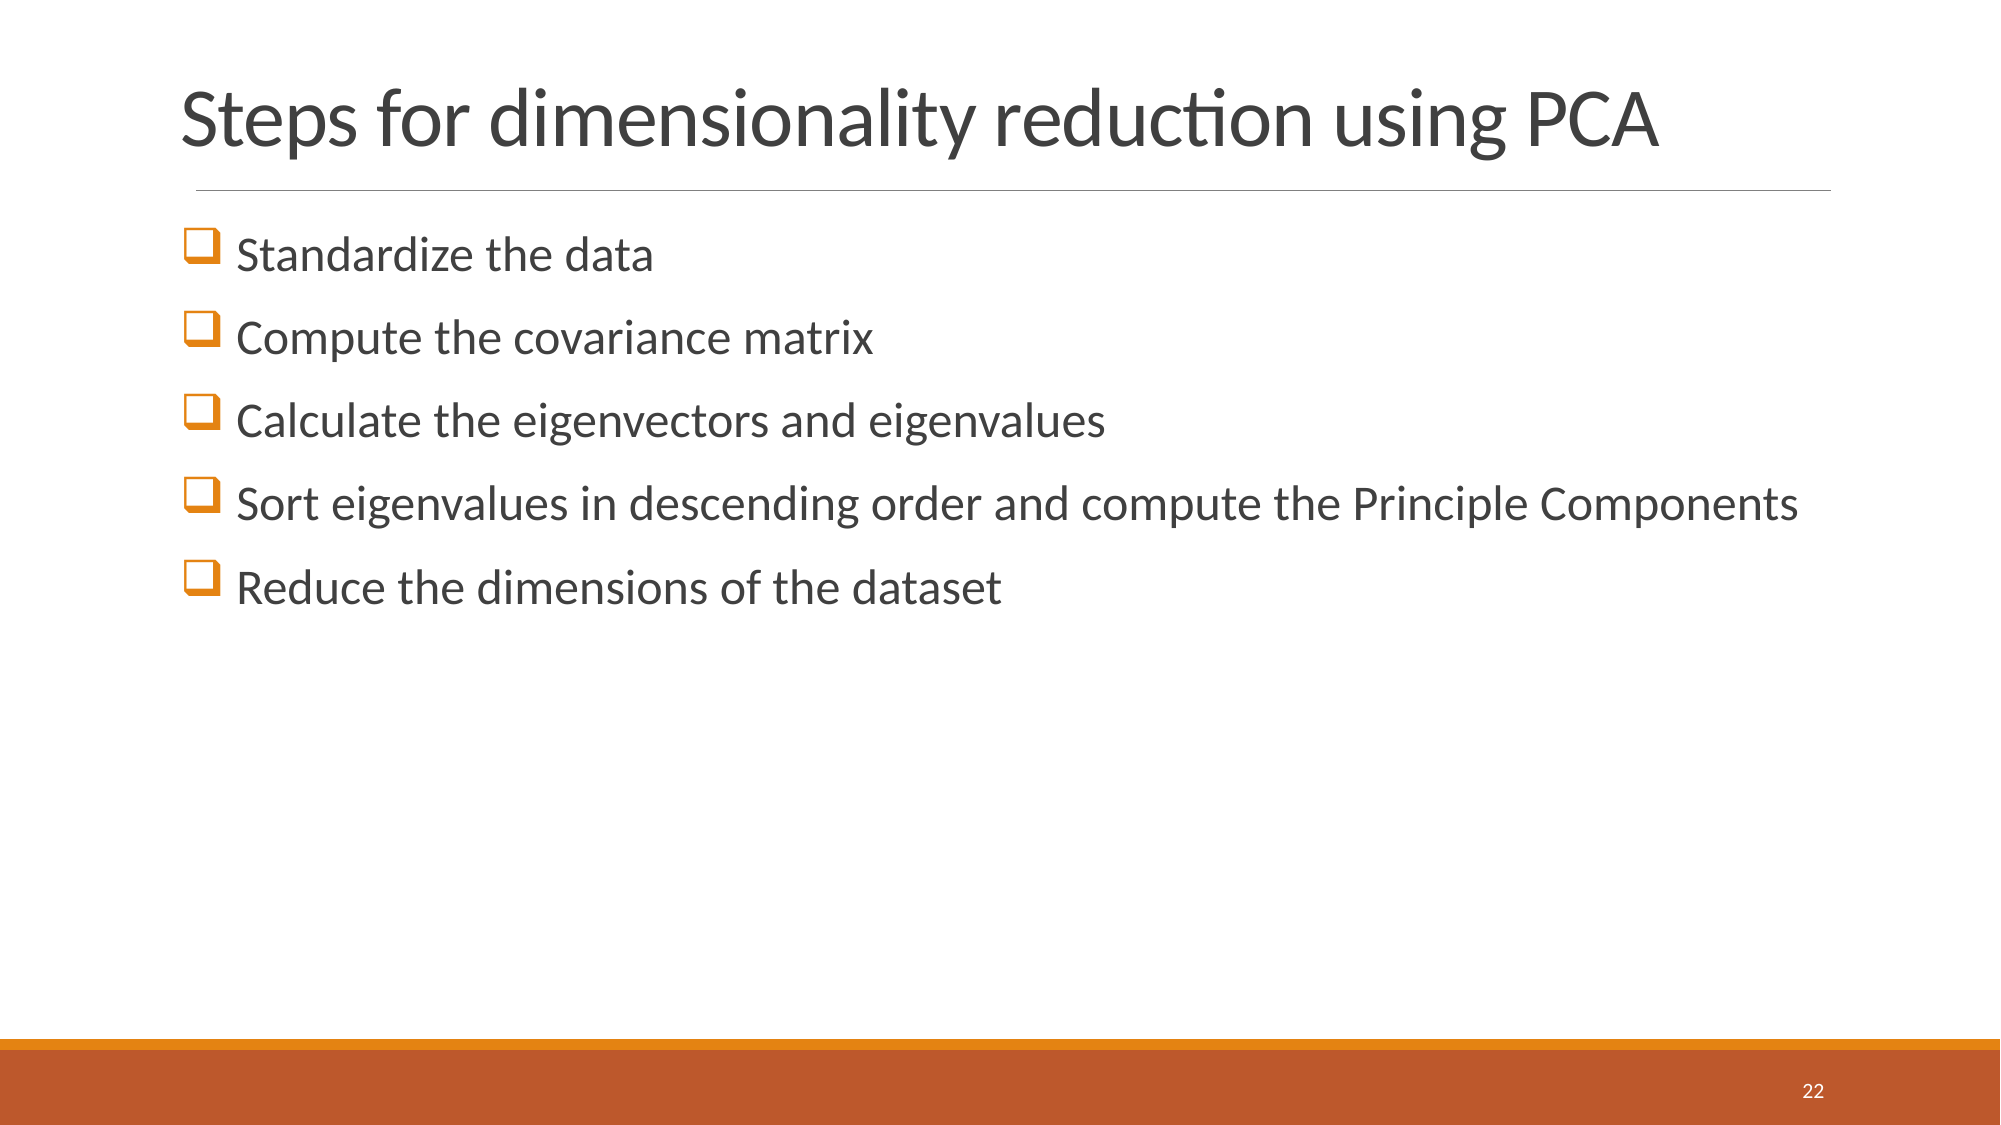

# Steps for dimensionality reduction using PCA
Standardize the data
Compute the covariance matrix
Calculate the eigenvectors and eigenvalues
Sort eigenvalues in descending order and compute the Principle Components
Reduce the dimensions of the dataset
22